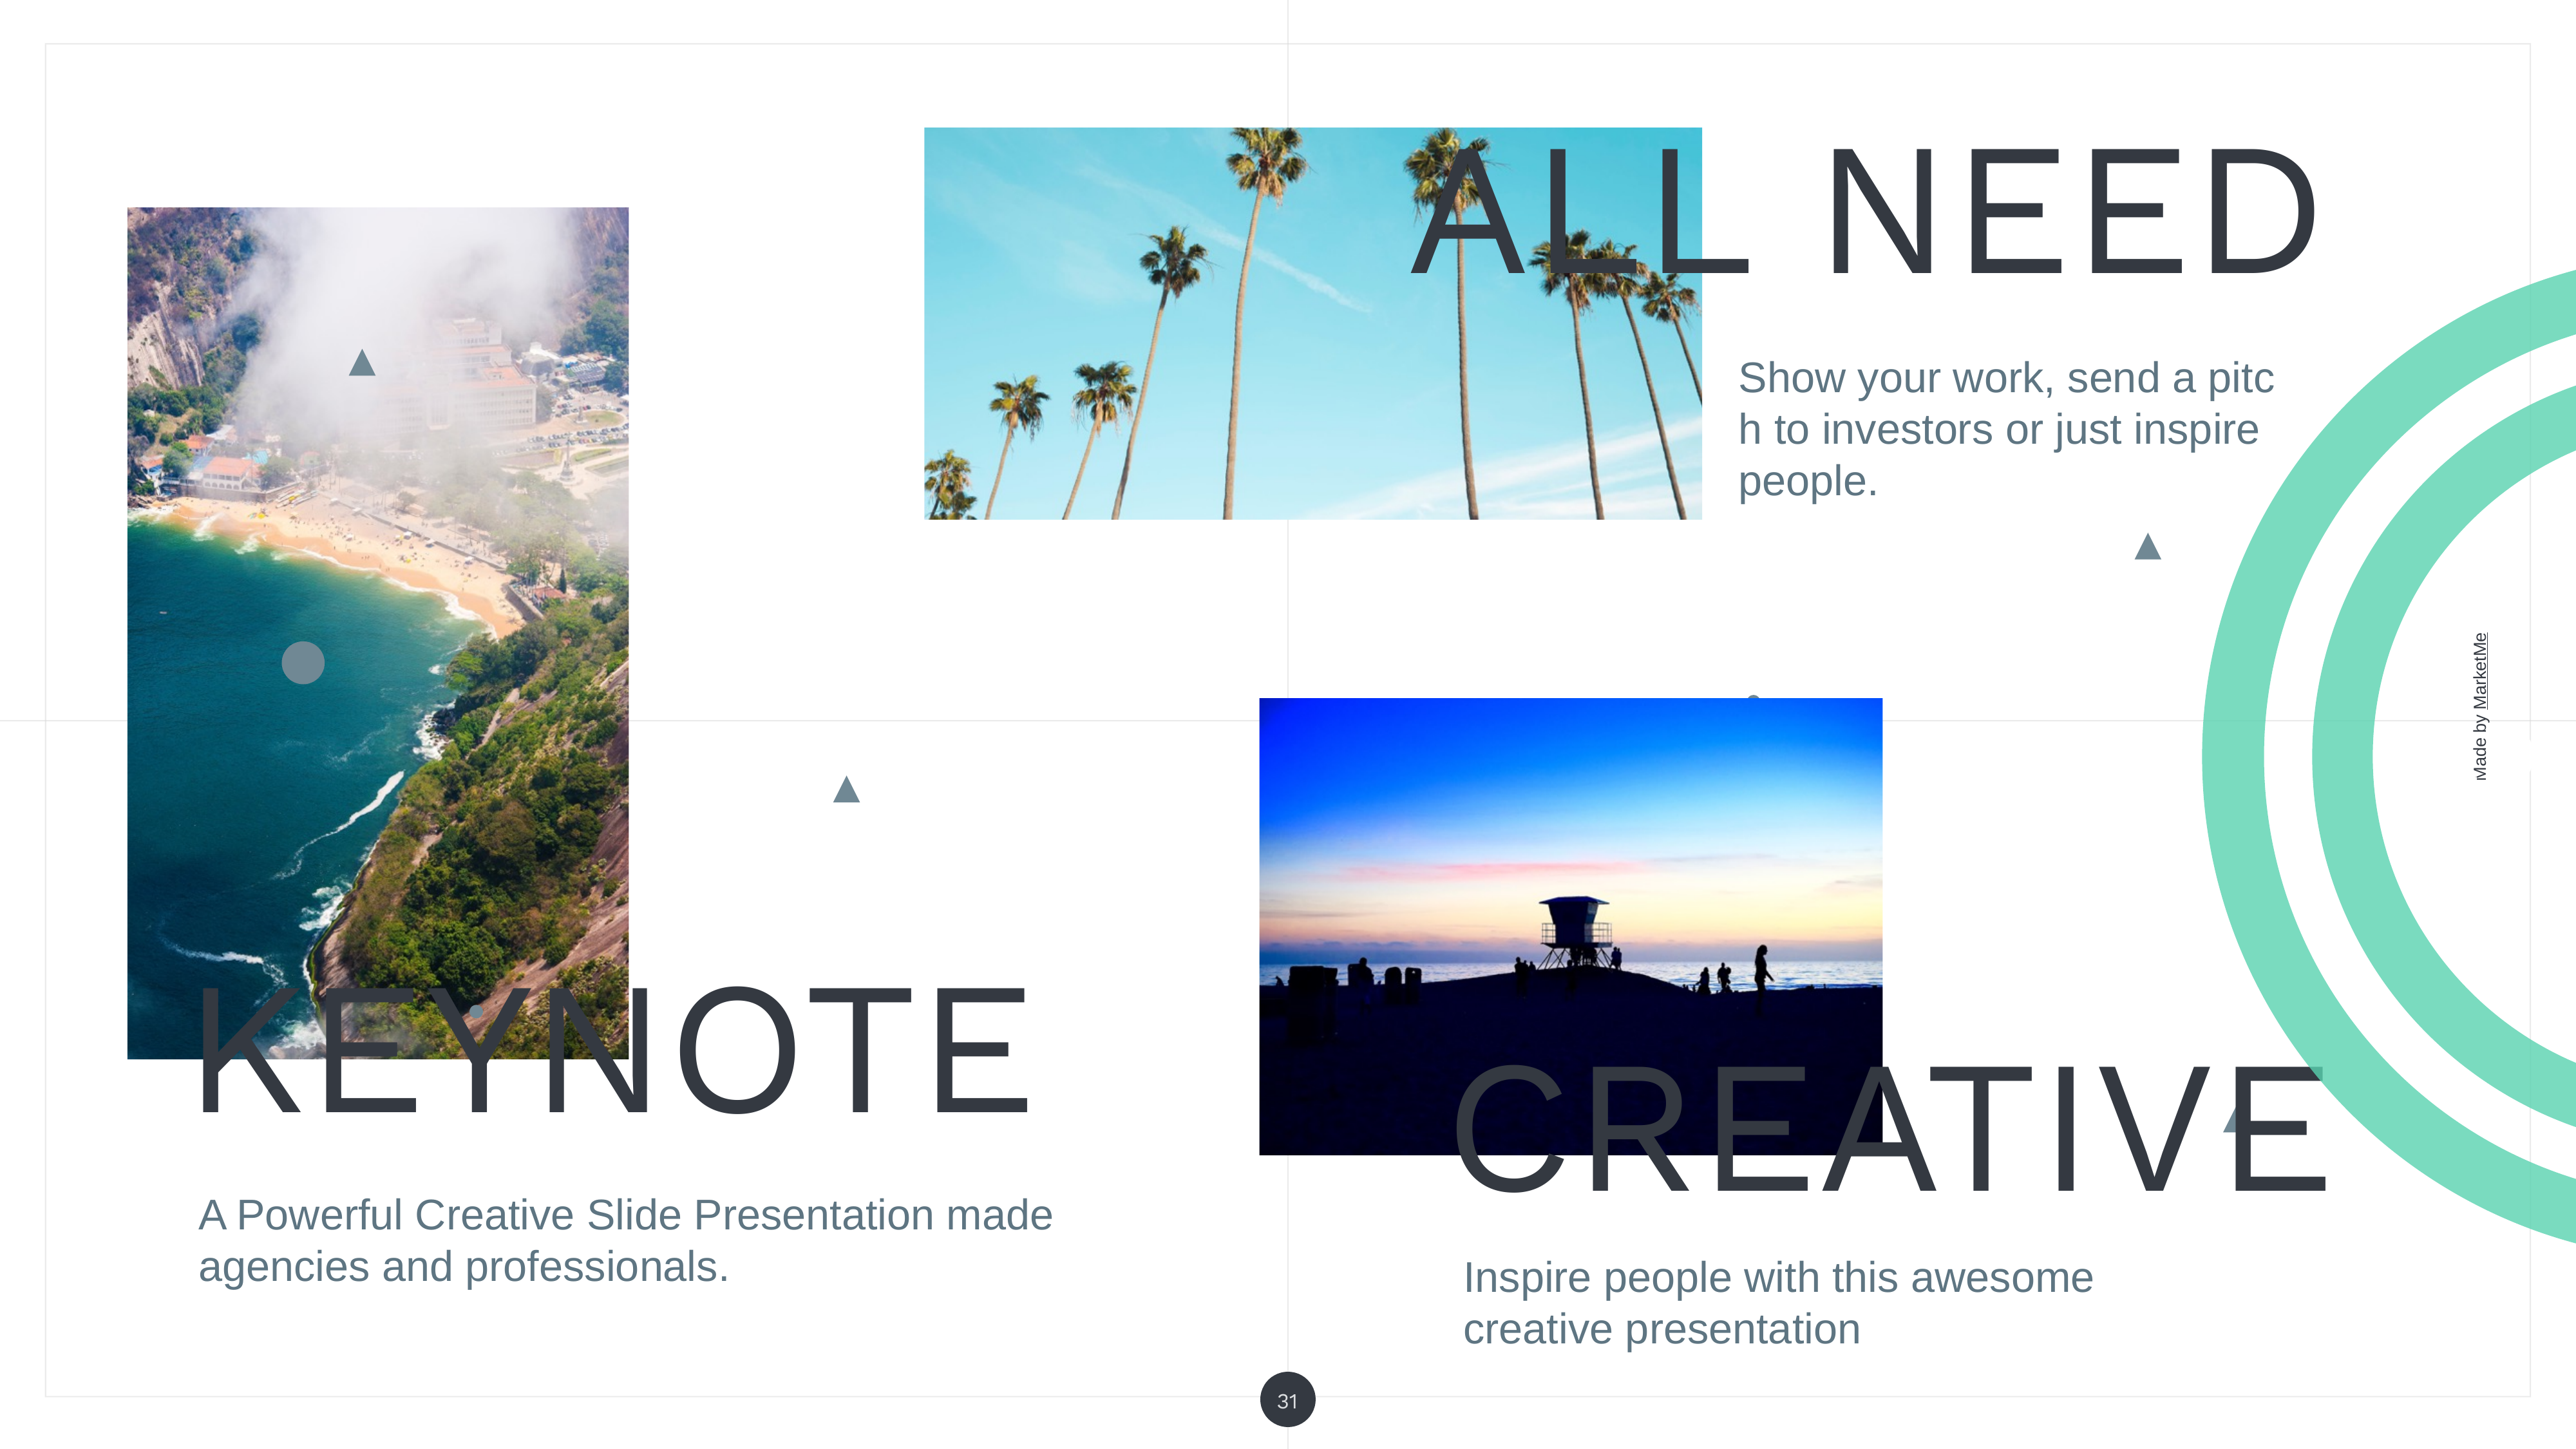

ALL NEED

Show your work, send a pitch to investors or just inspire people.

Made by MarketMe

HELLO WORLD

KEYNOTE

CREATIVE

A Powerful Creative Slide Presentation made agencies and professionals.
Inspire people with this awesome creative presentation

31